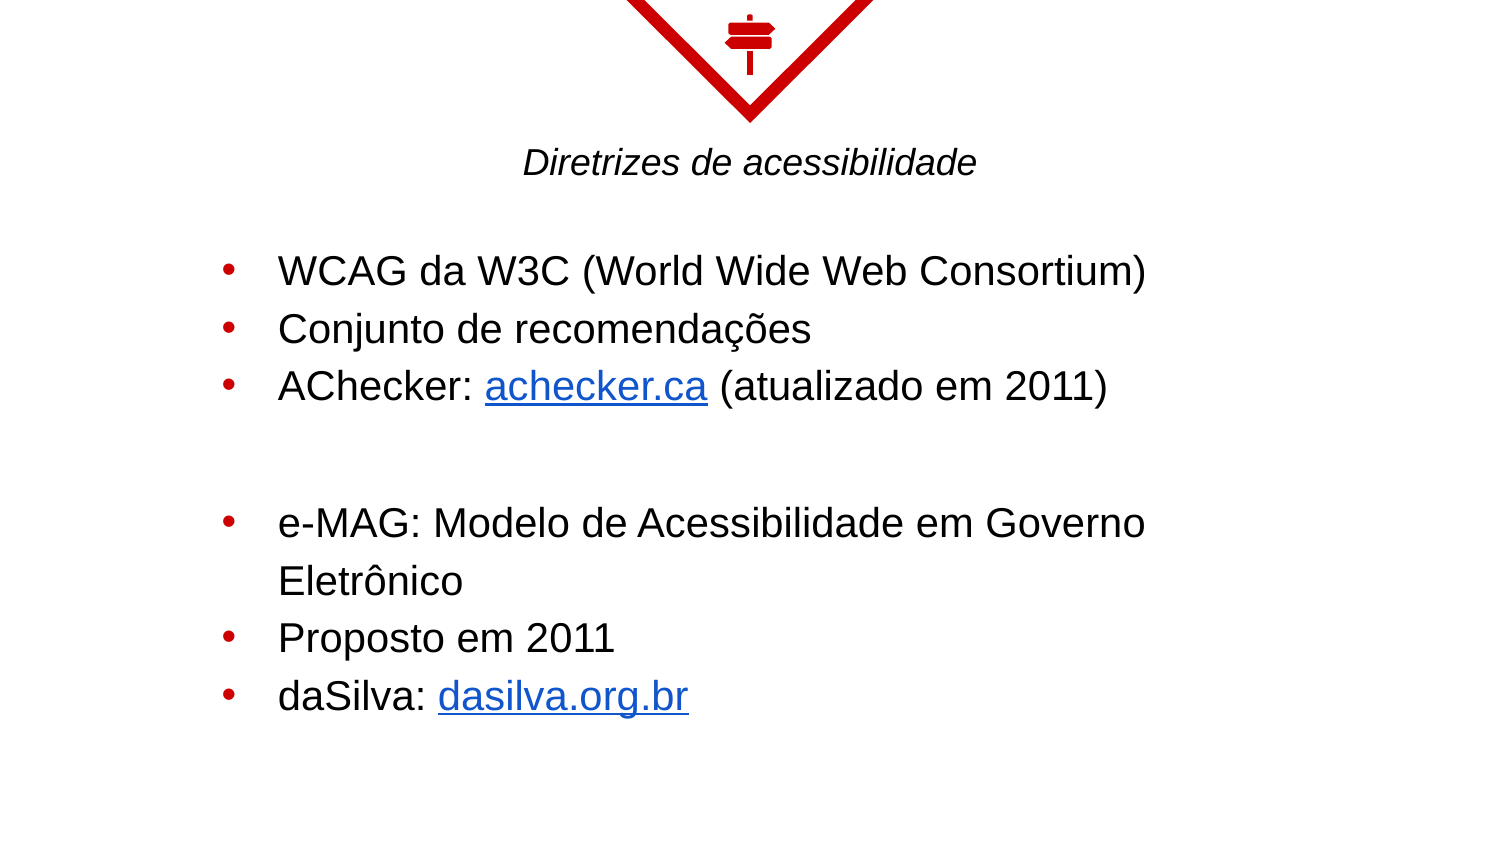

# Diretrizes de acessibilidade
WCAG da W3C (World Wide Web Consortium)
Conjunto de recomendações
AChecker: achecker.ca (atualizado em 2011)

e-MAG: Modelo de Acessibilidade em Governo Eletrônico
Proposto em 2011
daSilva: dasilva.org.br